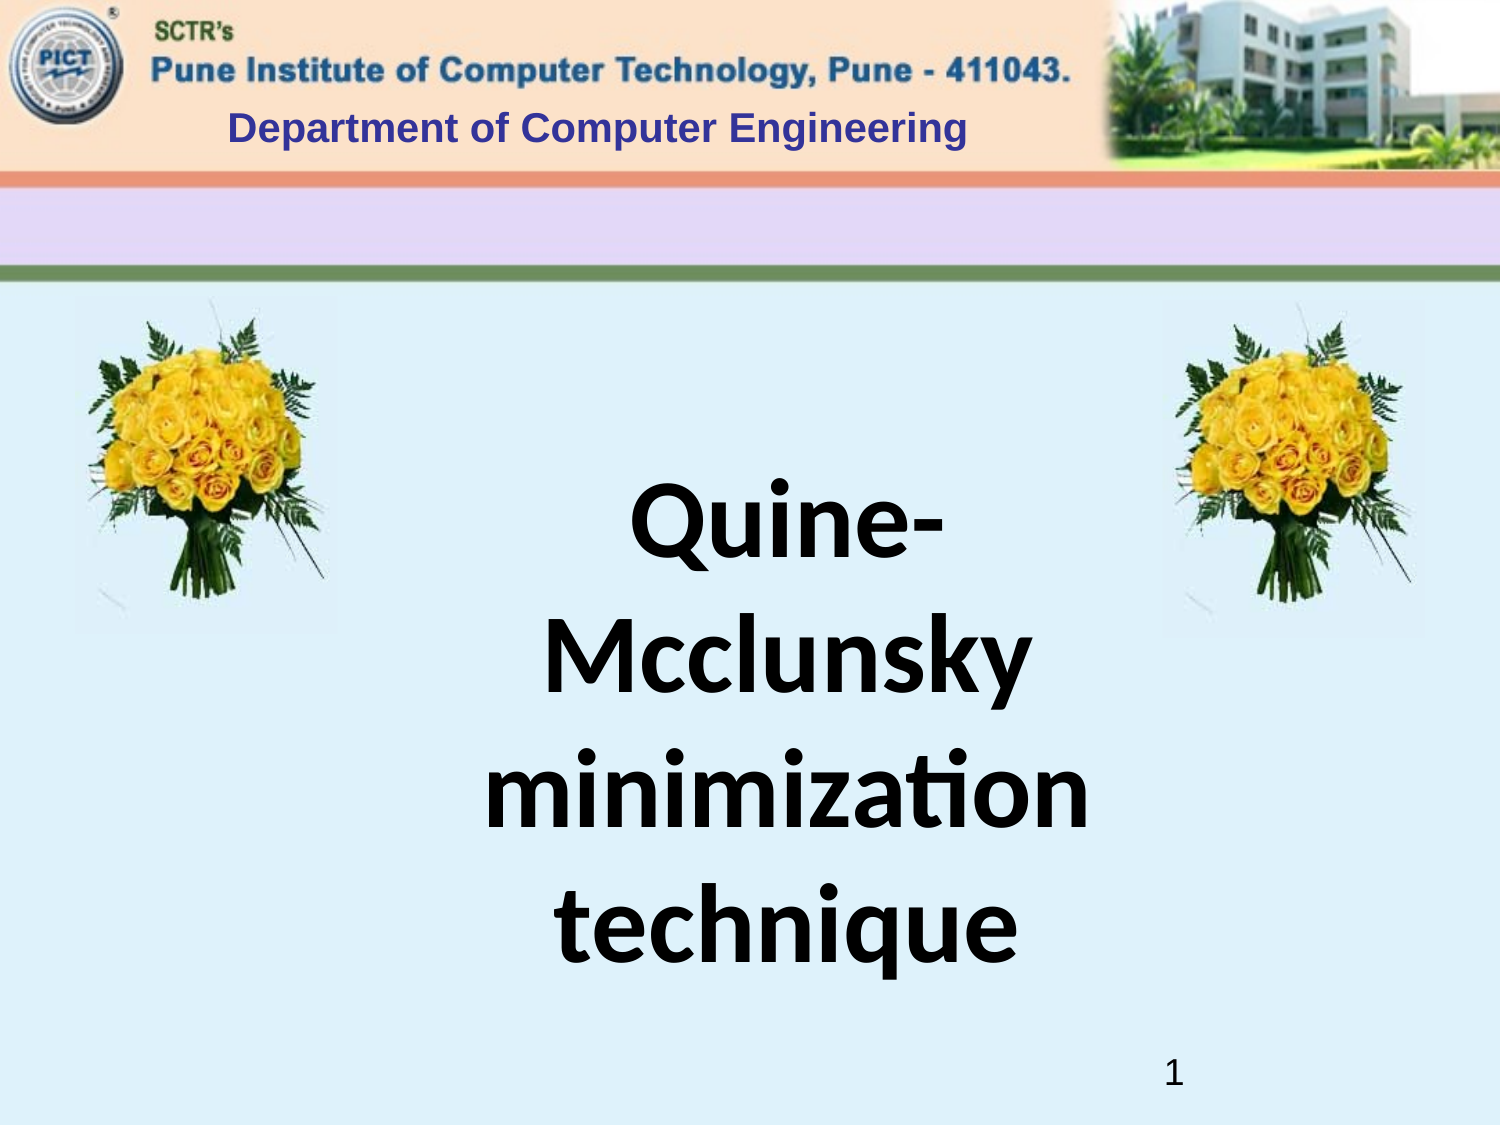

Department of Computer Engineering

Quine- Mcclunsky minimization technique
1